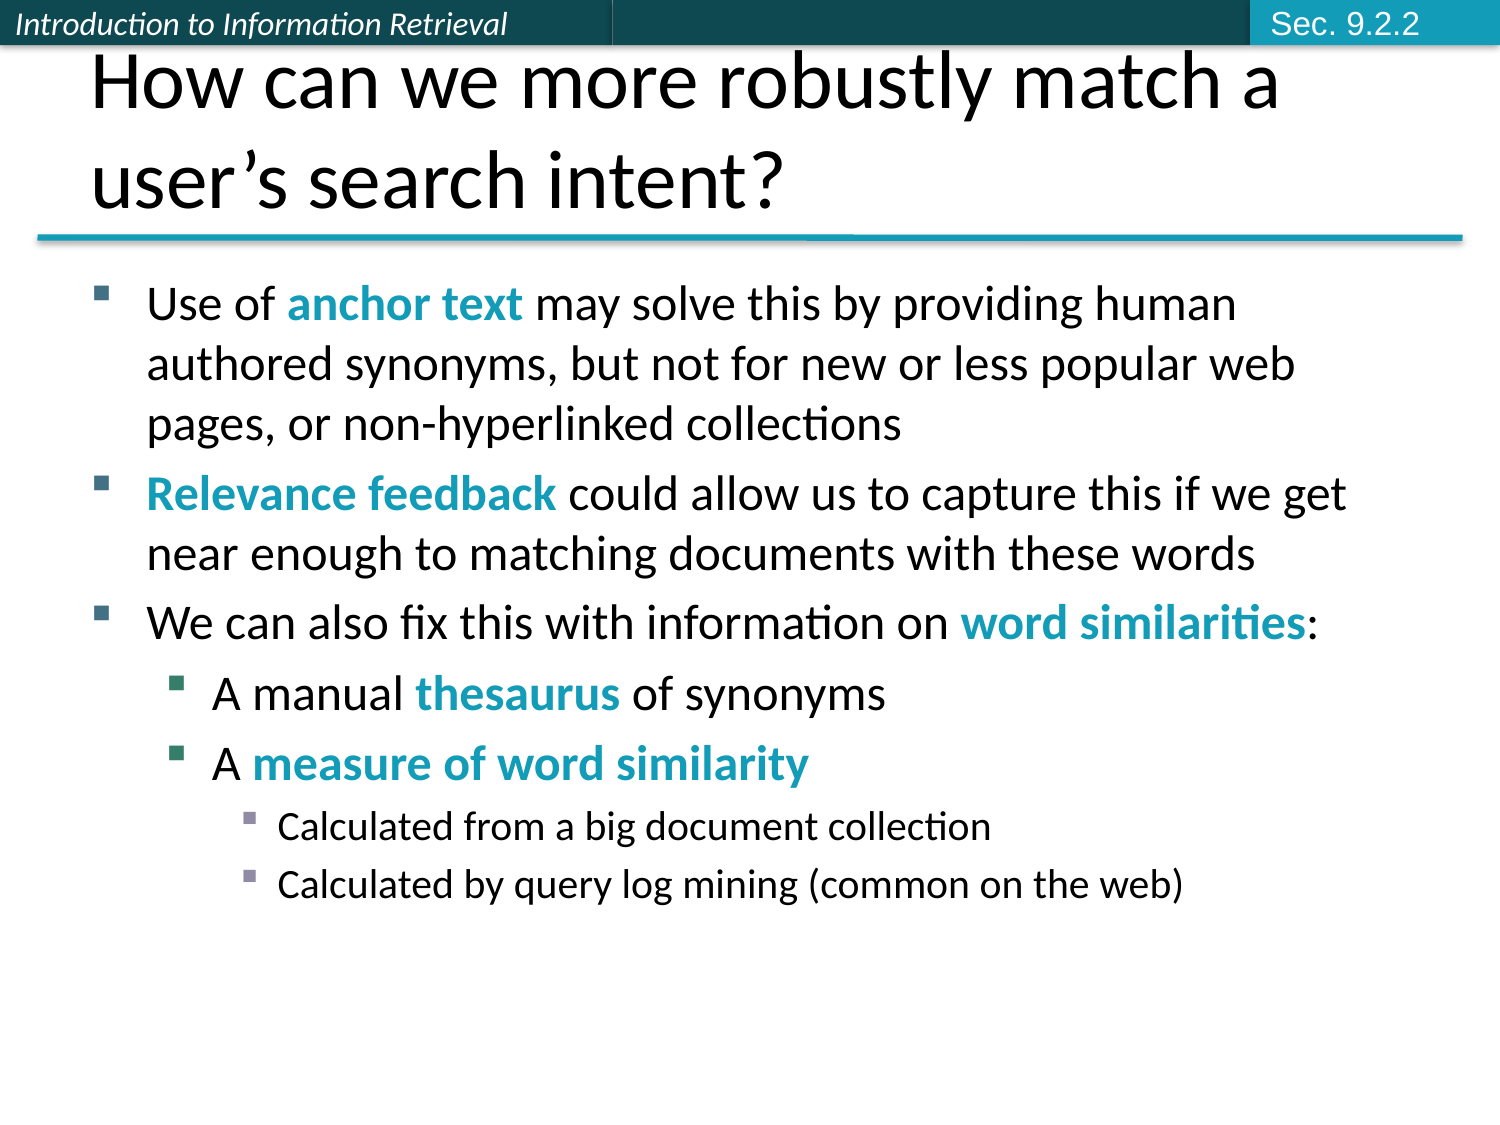

Sec. 9.2.2
# How can we more robustly match a user’s search intent?
Use of anchor text may solve this by providing human authored synonyms, but not for new or less popular web pages, or non-hyperlinked collections
Relevance feedback could allow us to capture this if we get near enough to matching documents with these words
We can also fix this with information on word similarities:
A manual thesaurus of synonyms
A measure of word similarity
Calculated from a big document collection
Calculated by query log mining (common on the web)